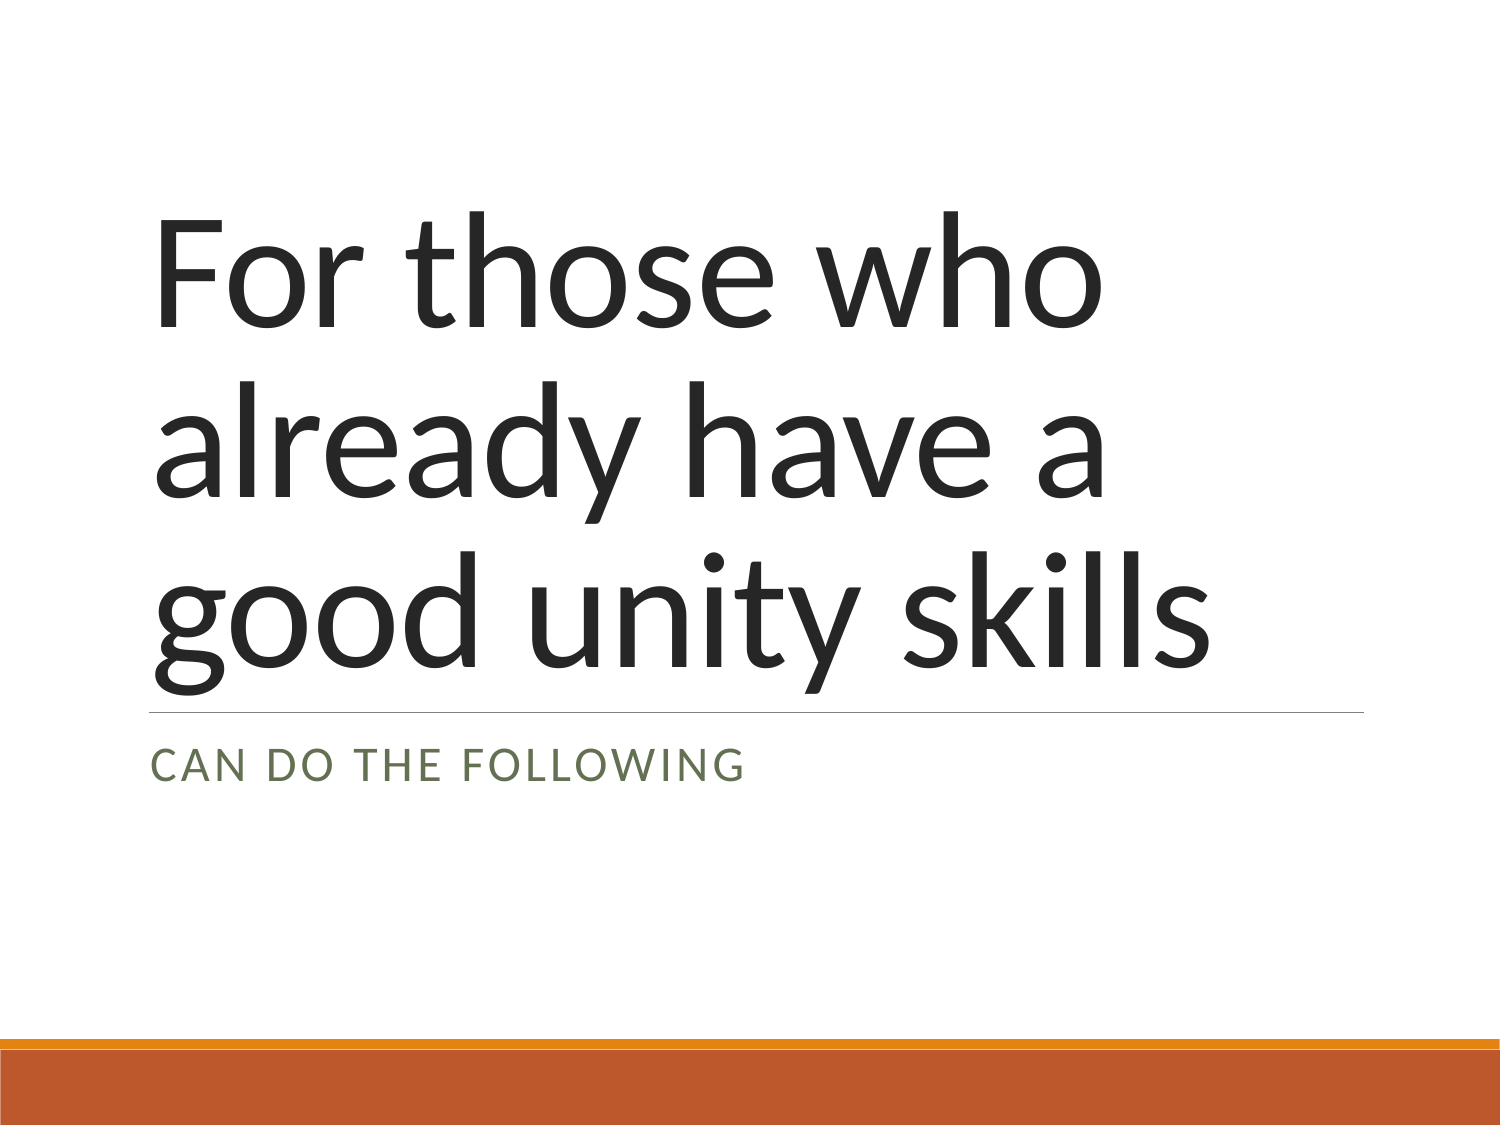

# For those who already have a good unity skills
Can do the following